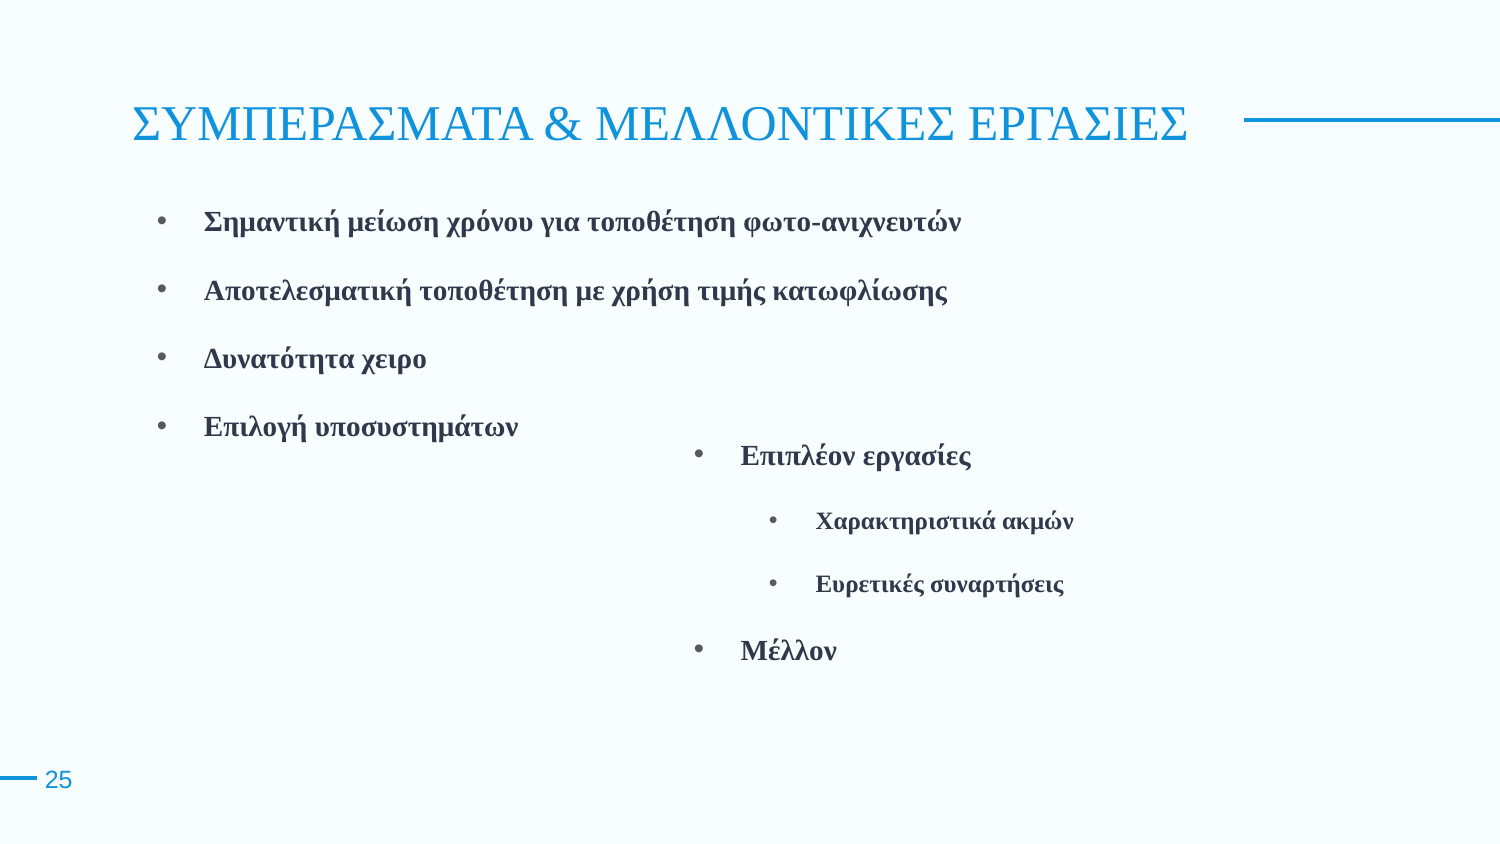

ΣΥΜΠΕΡΑΣΜΑΤΑ & ΜΕΛΛΟΝΤΙΚΕΣ ΕΡΓΑΣΙΕΣ
Σημαντική μείωση χρόνου για τοποθέτηση φωτο-ανιχνευτών
Αποτελεσματική τοποθέτηση με χρήση τιμής κατωφλίωσης
Δυνατότητα χειρο
Επιλογή υποσυστημάτων
Επιπλέον εργασίες
Χαρακτηριστικά ακμών
Ευρετικές συναρτήσεις
Μέλλον
25